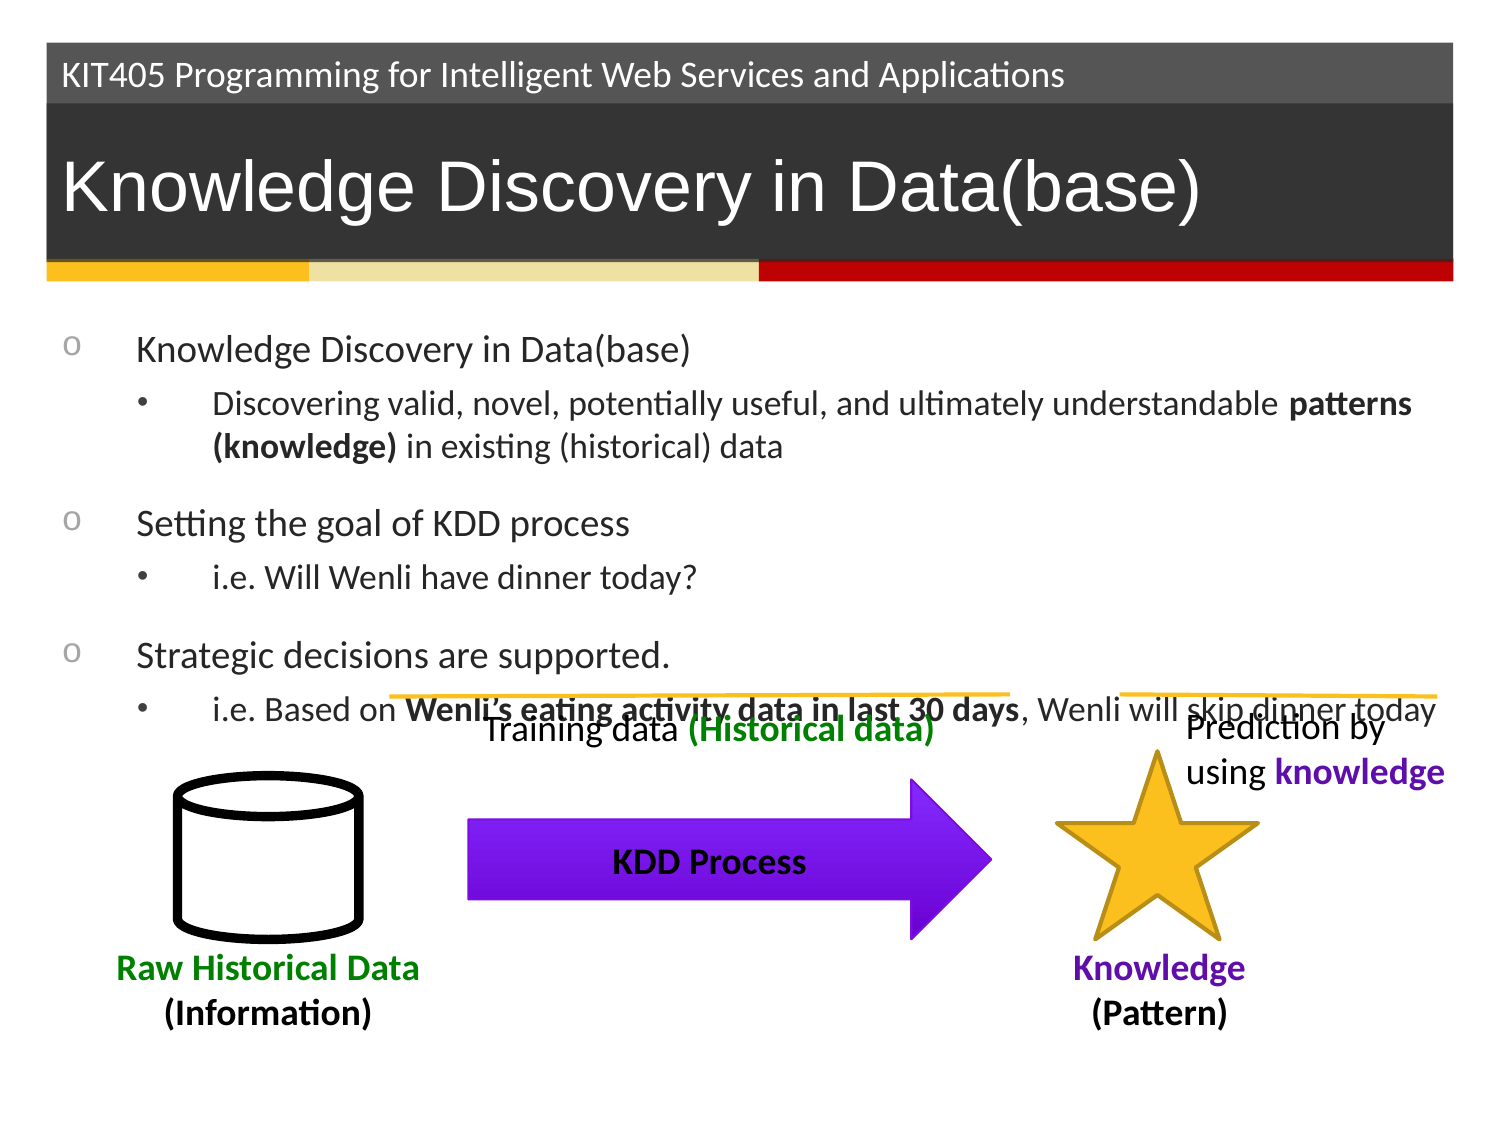

# Knowledge Discovery in Data(base)
Knowledge Discovery in Data(base)
Discovering valid, novel, potentially useful, and ultimately understandable patterns (knowledge) in existing (historical) data
Setting the goal of KDD process
i.e. Will Wenli have dinner today?
Strategic decisions are supported.
i.e. Based on Wenli’s eating activity data in last 30 days, Wenli will skip dinner today
Prediction by using knowledge
Training data (Historical data)

Knowledge
(Pattern)

KDD Process
Raw Historical Data
(Information)